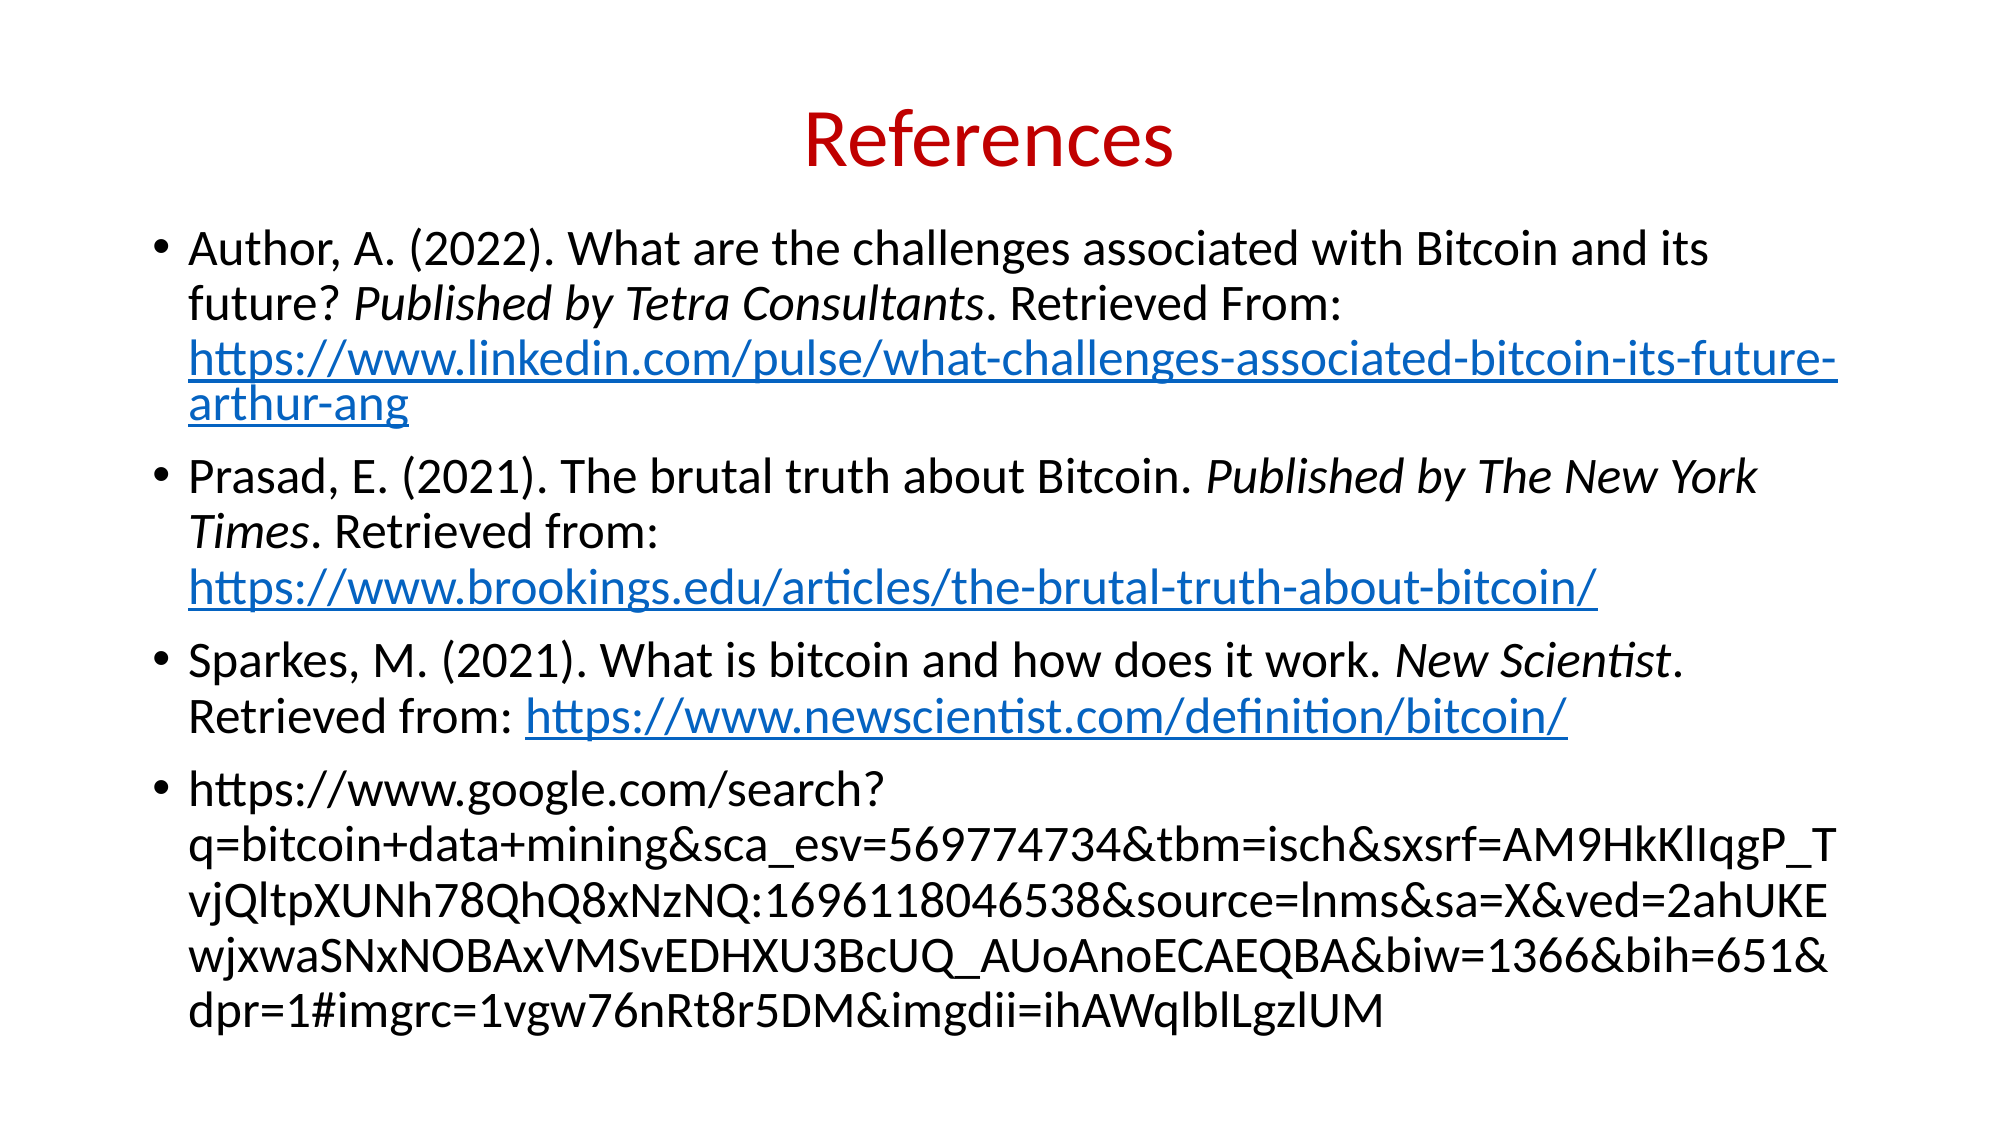

# References
Author, A. (2022). What are the challenges associated with Bitcoin and its future? Published by Tetra Consultants. Retrieved From: https://www.linkedin.com/pulse/what-challenges-associated-bitcoin-its-future-arthur-ang
Prasad, E. (2021). The brutal truth about Bitcoin. Published by The New York Times. Retrieved from: https://www.brookings.edu/articles/the-brutal-truth-about-bitcoin/
Sparkes, M. (2021). What is bitcoin and how does it work. New Scientist. Retrieved from: https://www.newscientist.com/definition/bitcoin/
https://www.google.com/search?q=bitcoin+data+mining&sca_esv=569774734&tbm=isch&sxsrf=AM9HkKlIqgP_TvjQltpXUNh78QhQ8xNzNQ:1696118046538&source=lnms&sa=X&ved=2ahUKEwjxwaSNxNOBAxVMSvEDHXU3BcUQ_AUoAnoECAEQBA&biw=1366&bih=651&dpr=1#imgrc=1vgw76nRt8r5DM&imgdii=ihAWqlblLgzlUM